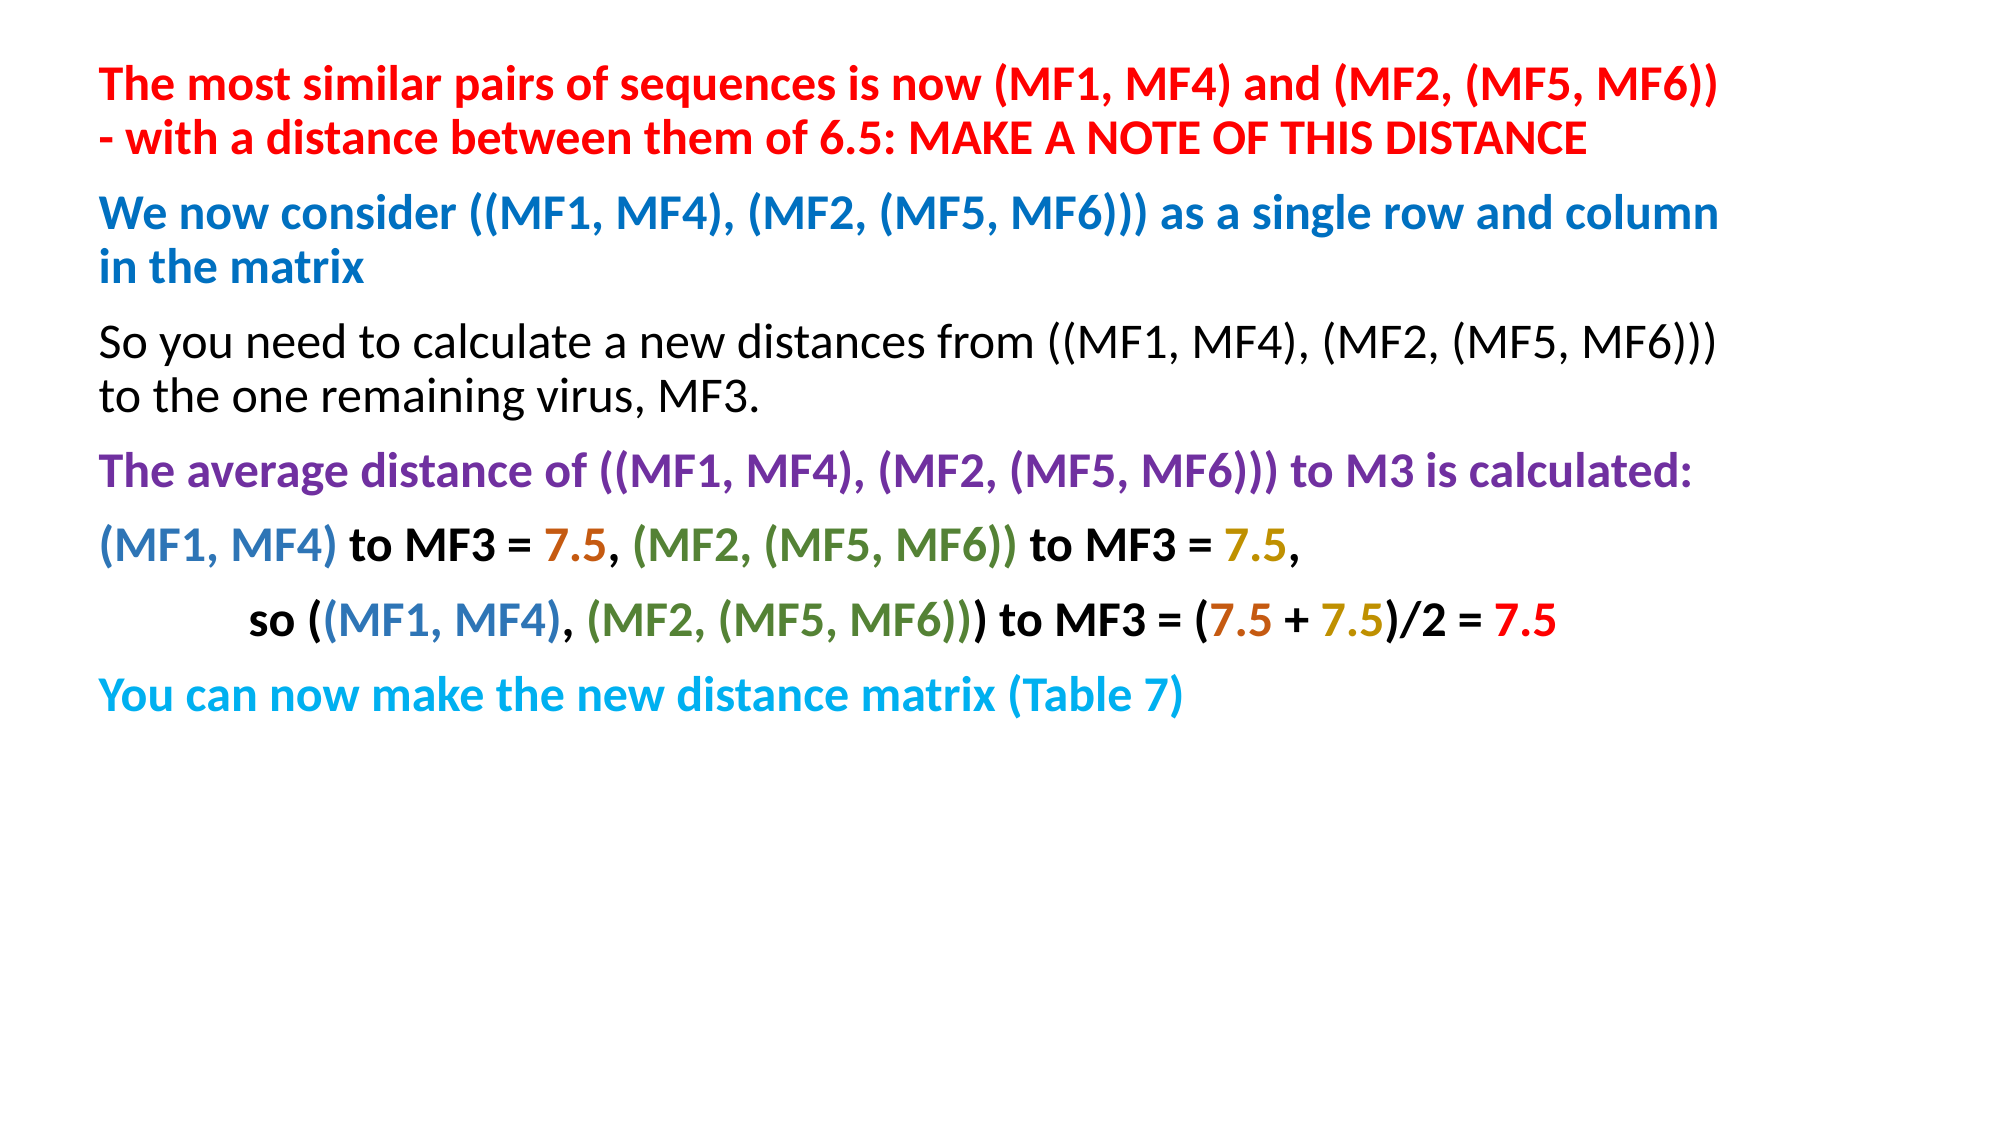

The most similar pairs of sequences is now (MF1, MF4) and (MF2, (MF5, MF6)) - with a distance between them of 6.5: MAKE A NOTE OF THIS DISTANCE
We now consider ((MF1, MF4), (MF2, (MF5, MF6))) as a single row and column in the matrix
So you need to calculate a new distances from ((MF1, MF4), (MF2, (MF5, MF6))) to the one remaining virus, MF3.
The average distance of ((MF1, MF4), (MF2, (MF5, MF6))) to M3 is calculated:
(MF1, MF4) to MF3 = 7.5, (MF2, (MF5, MF6)) to MF3 = 7.5,
	so ((MF1, MF4), (MF2, (MF5, MF6))) to MF3 = (7.5 + 7.5)/2 = 7.5
You can now make the new distance matrix (Table 7)